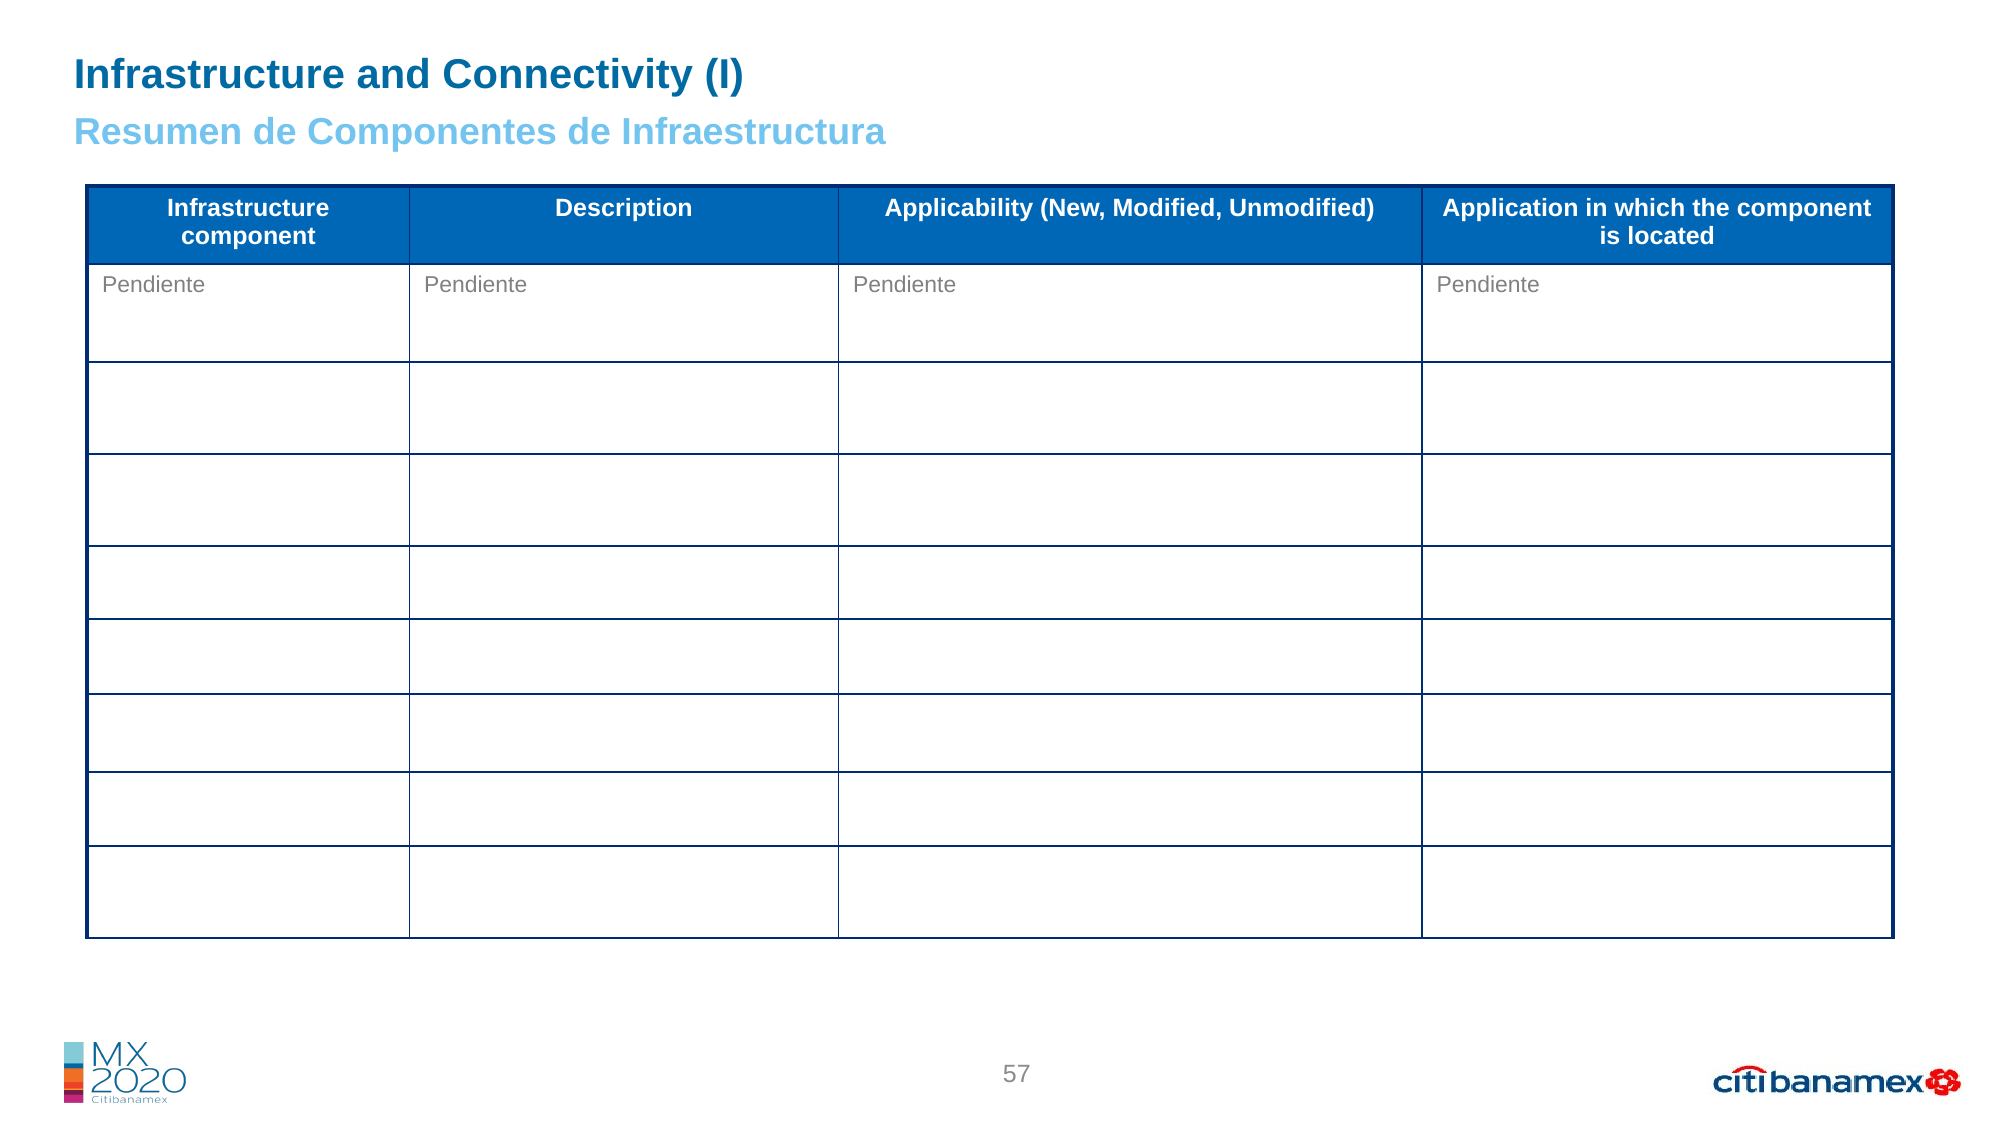

Infrastructure and Connectivity (I)
Resumen de Componentes de Infraestructura
| Infrastructure component | Description | Applicability (New, Modified, Unmodified) | Application in which the component is located |
| --- | --- | --- | --- |
| Pendiente | Pendiente | Pendiente | Pendiente |
|  |  |  |  |
|  |  |  |  |
|  |  |  |  |
|  |  |  |  |
|  |  |  |  |
|  |  |  |  |
|  |  |  |  |